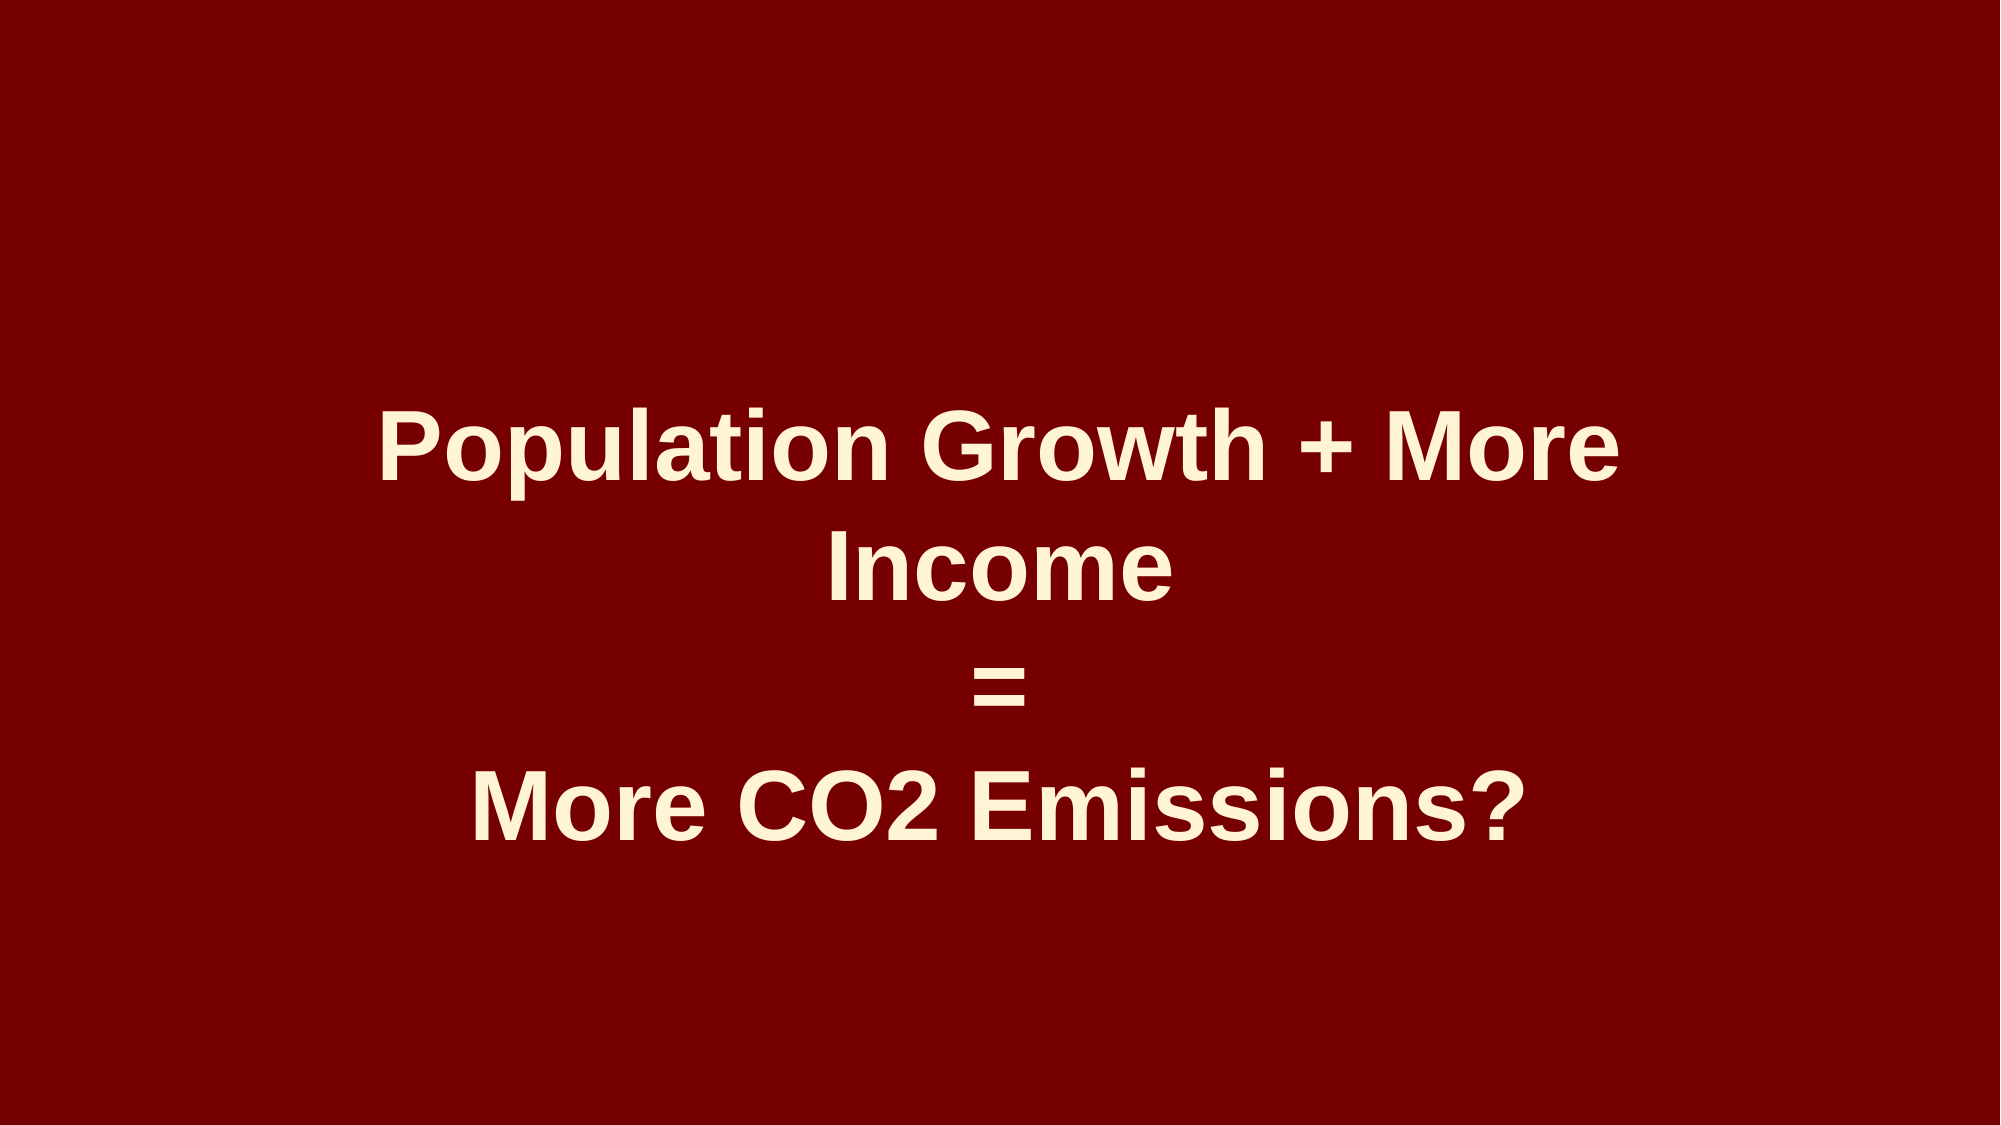

Population Growth + More Income
=
More CO2 Emissions?